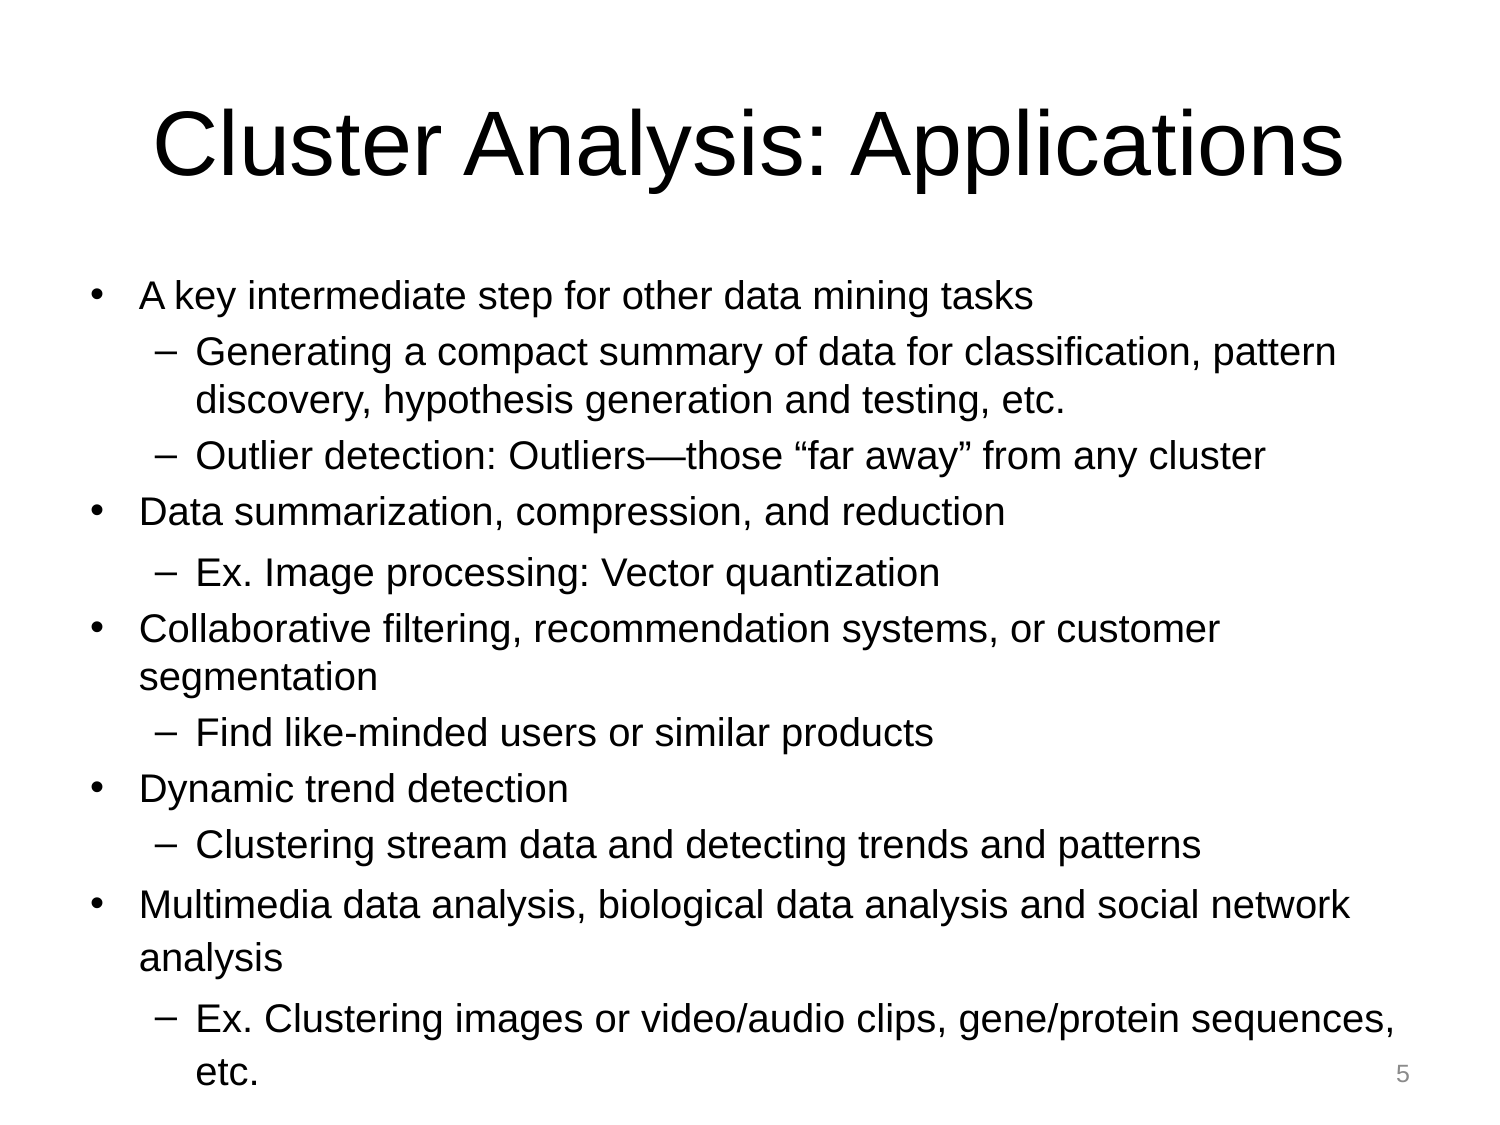

# Cluster Analysis: Applications
A key intermediate step for other data mining tasks
Generating a compact summary of data for classification, pattern discovery, hypothesis generation and testing, etc.
Outlier detection: Outliers—those “far away” from any cluster
Data summarization, compression, and reduction
Ex. Image processing: Vector quantization
Collaborative filtering, recommendation systems, or customer segmentation
Find like-minded users or similar products
Dynamic trend detection
Clustering stream data and detecting trends and patterns
Multimedia data analysis, biological data analysis and social network analysis
Ex. Clustering images or video/audio clips, gene/protein sequences, etc.

5